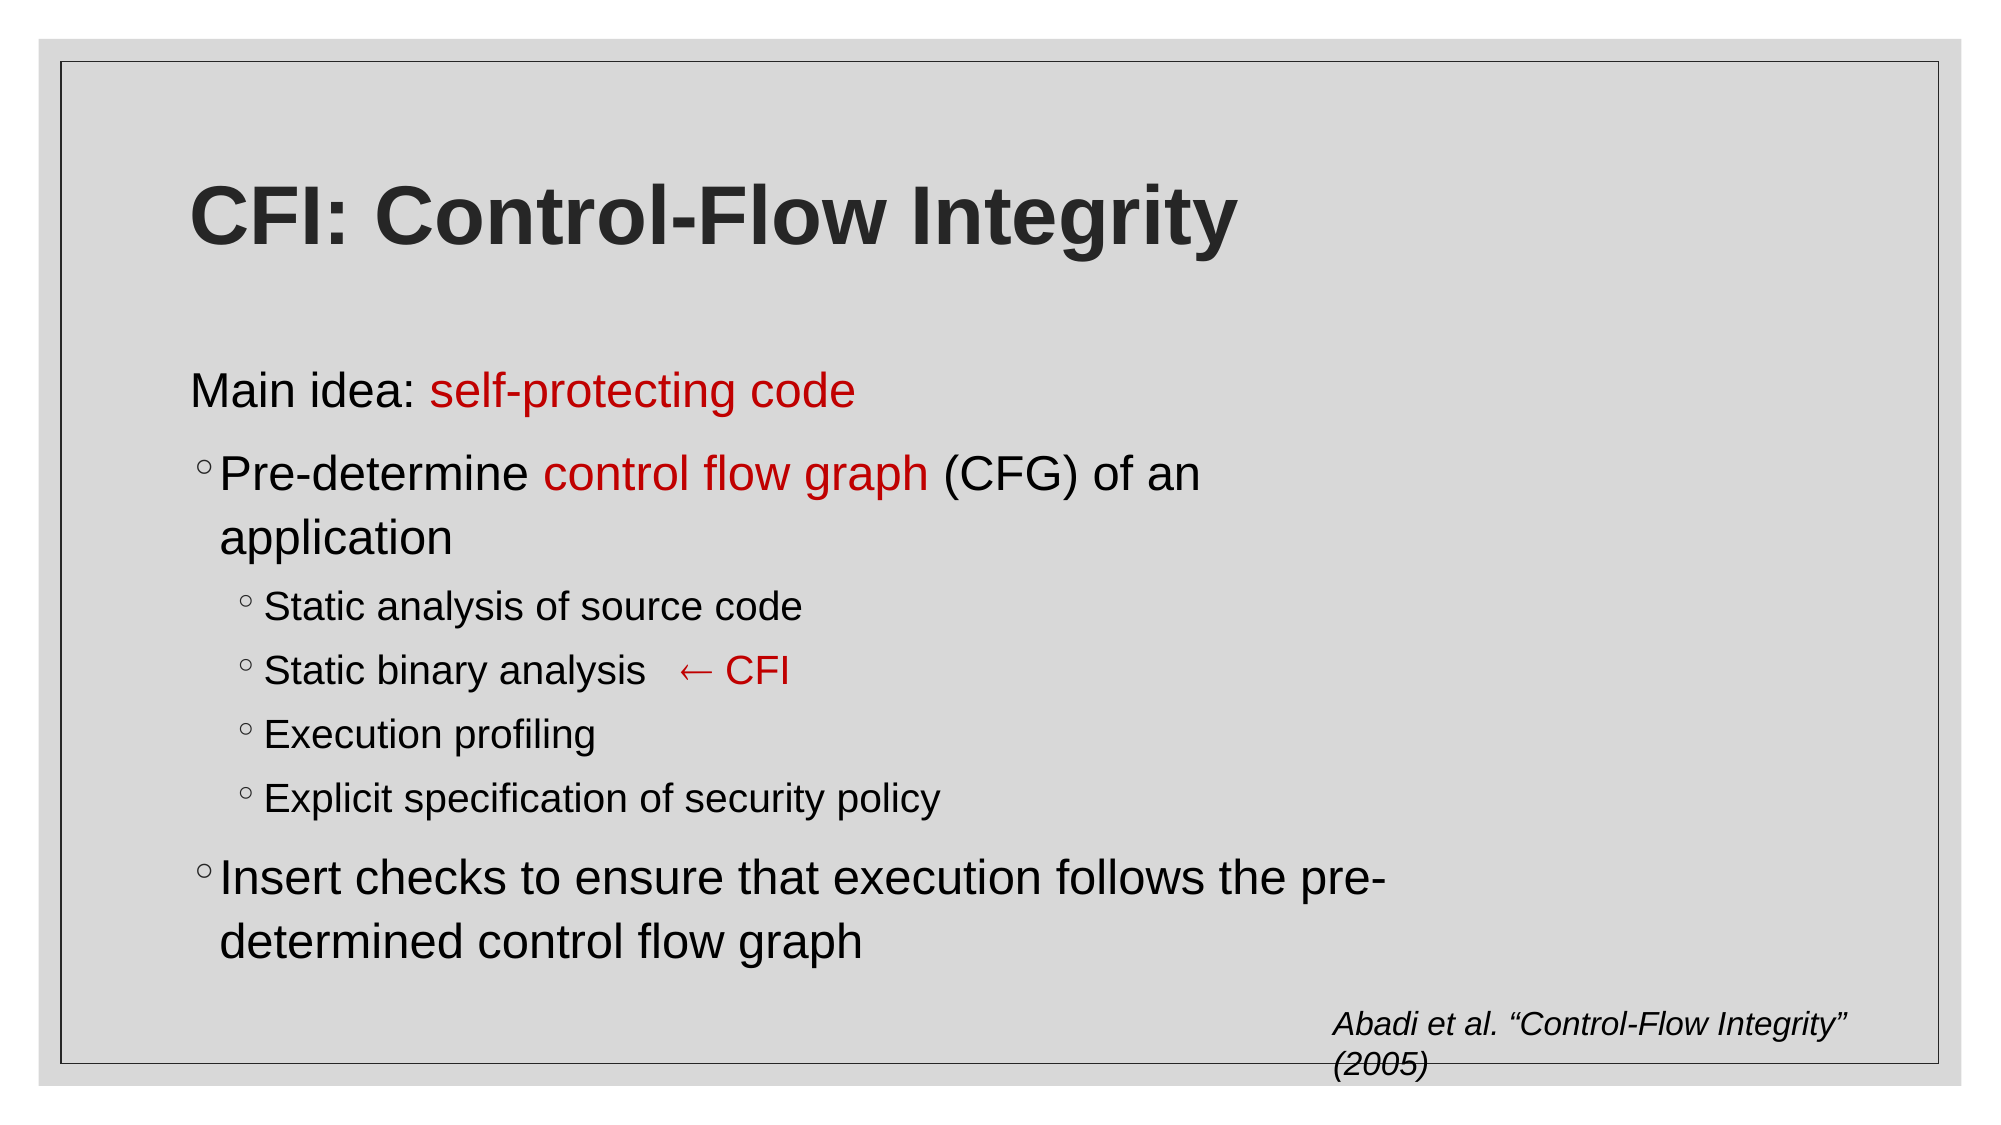

# CFI: Control-Flow Integrity
Main idea: self-protecting code
Pre-determine control flow graph (CFG) of an application
Static analysis of source code
Static binary analysis   ← CFI
Execution profiling
Explicit specification of security policy
Insert checks to ensure that execution follows the pre-determined control flow graph

Abadi et al. “Control-Flow Integrity” (2005)